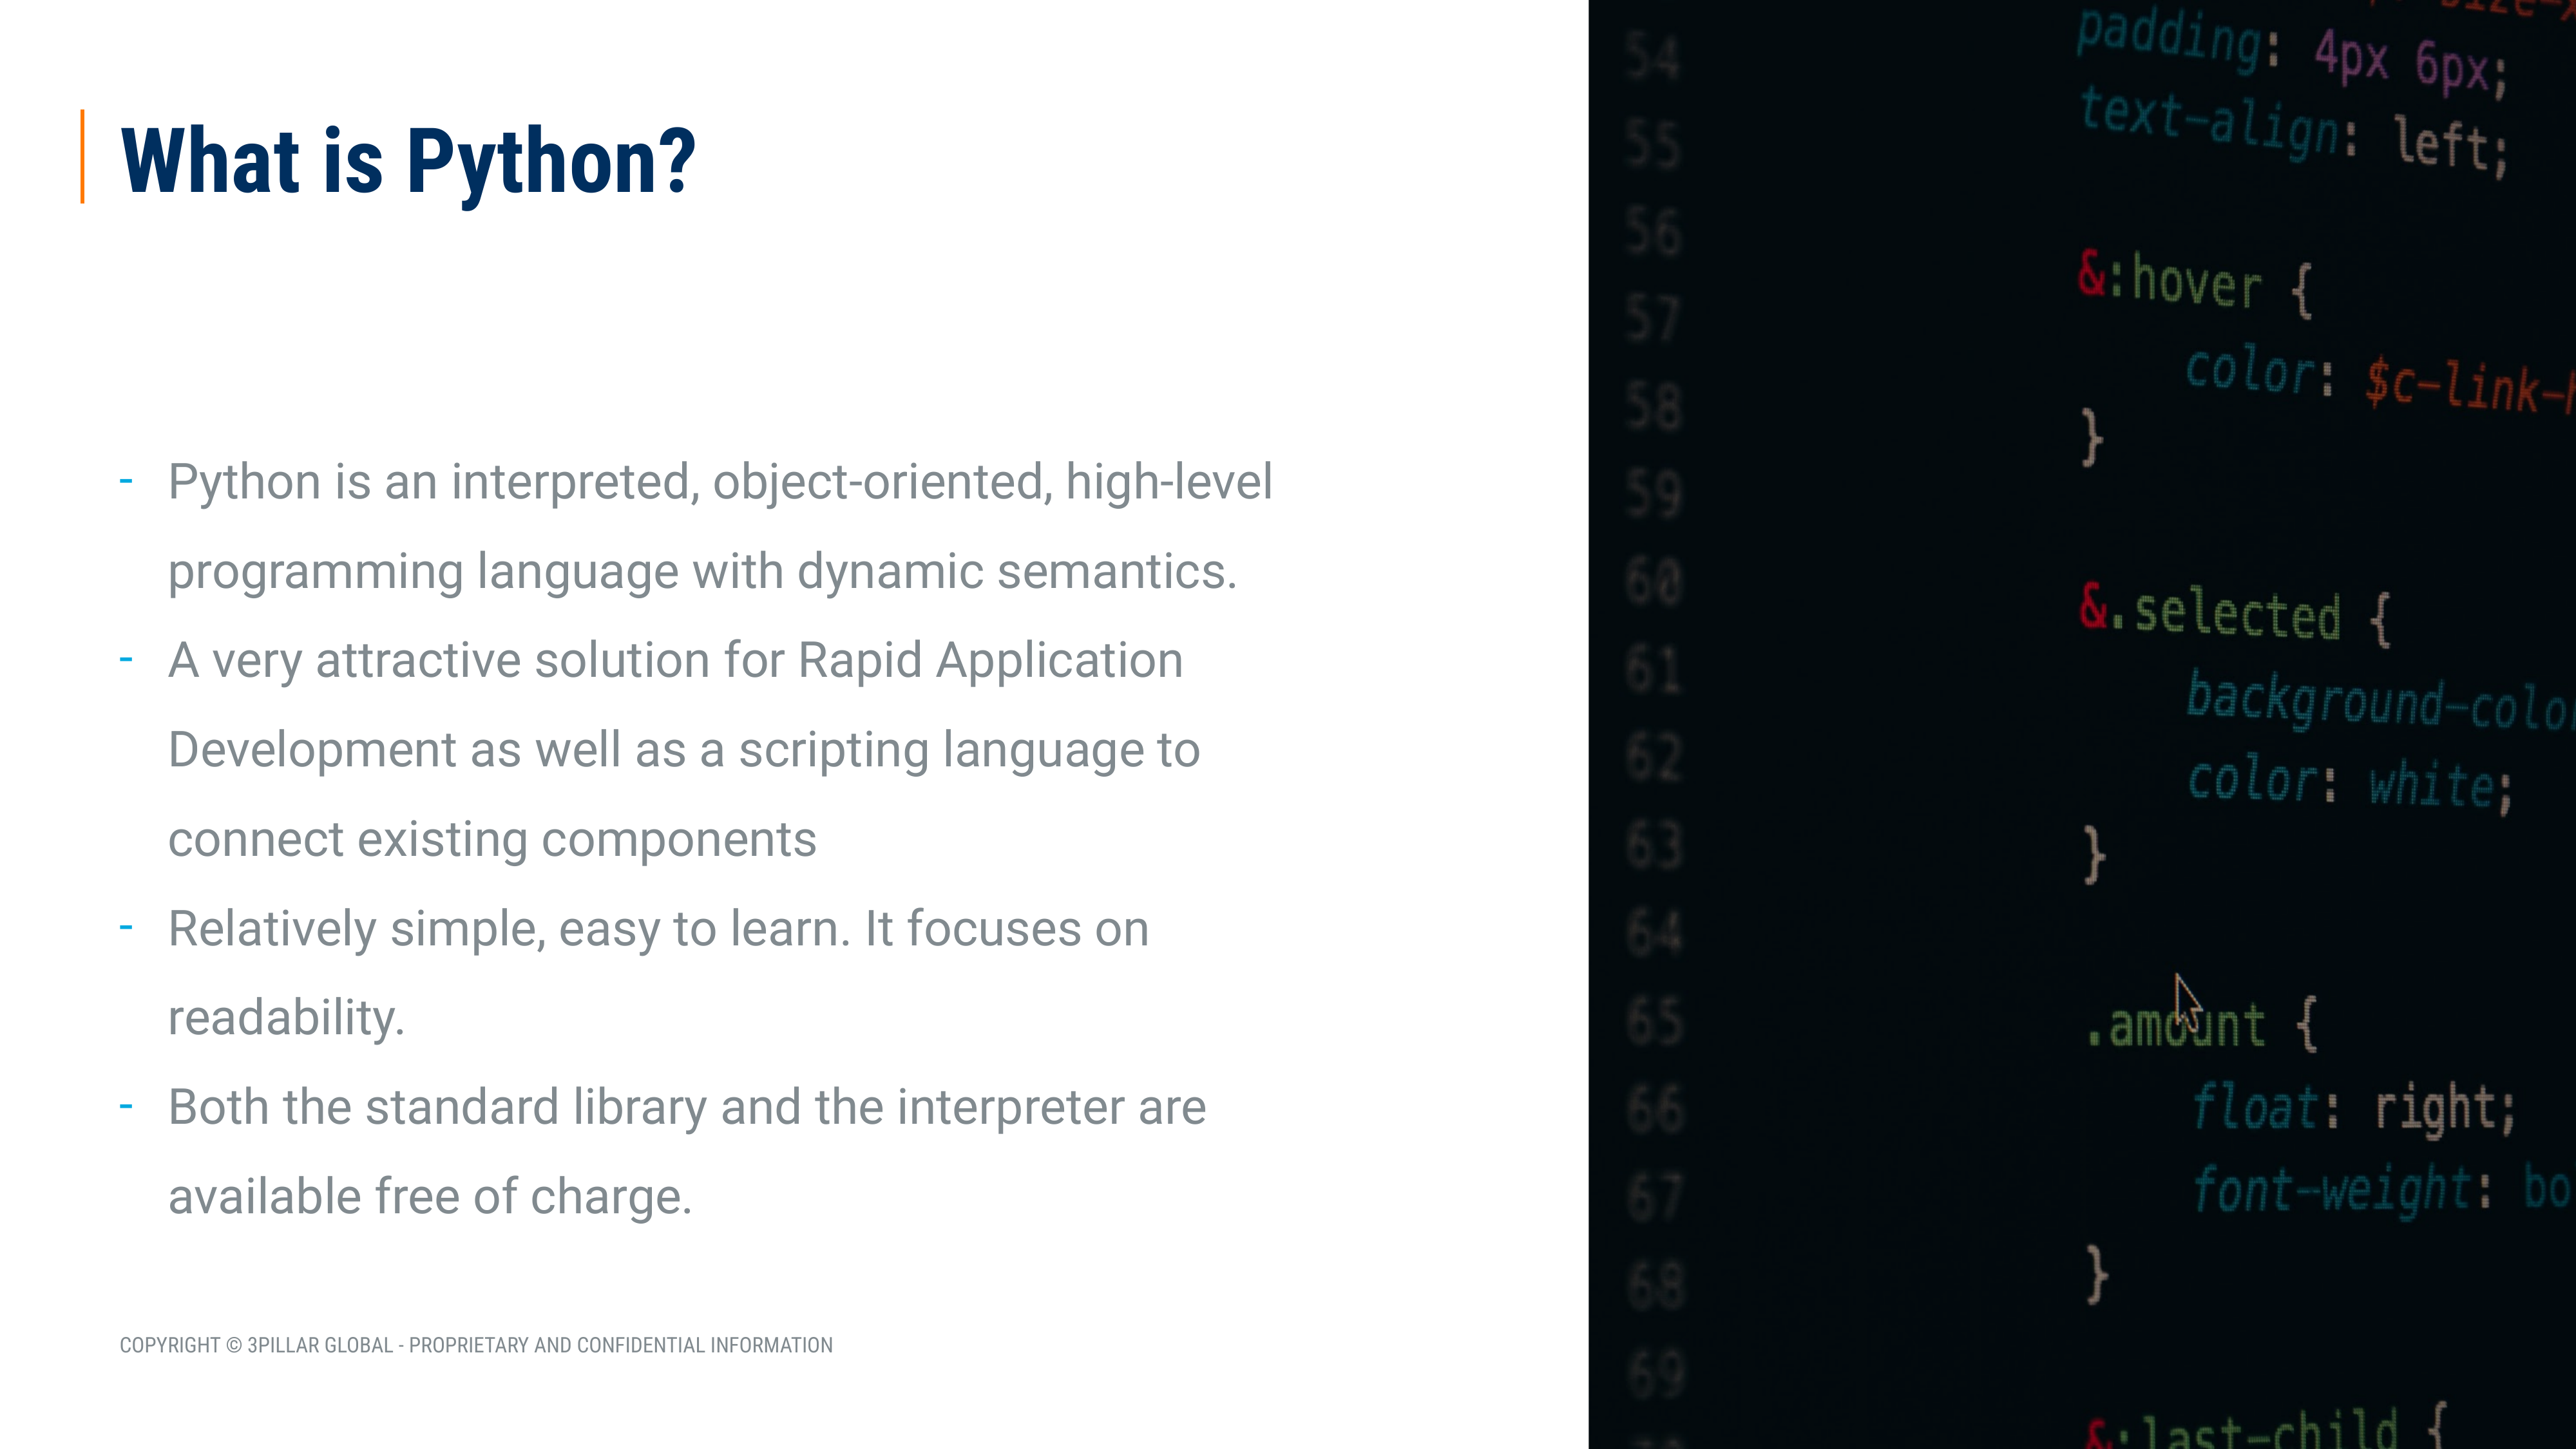

What is Python?
Python is an interpreted, object-oriented, high-level programming language with dynamic semantics.
A very attractive solution for Rapid Application Development as well as a scripting language to connect existing components
Relatively simple, easy to learn. It focuses on readability.
Both the standard library and the interpreter are available free of charge.